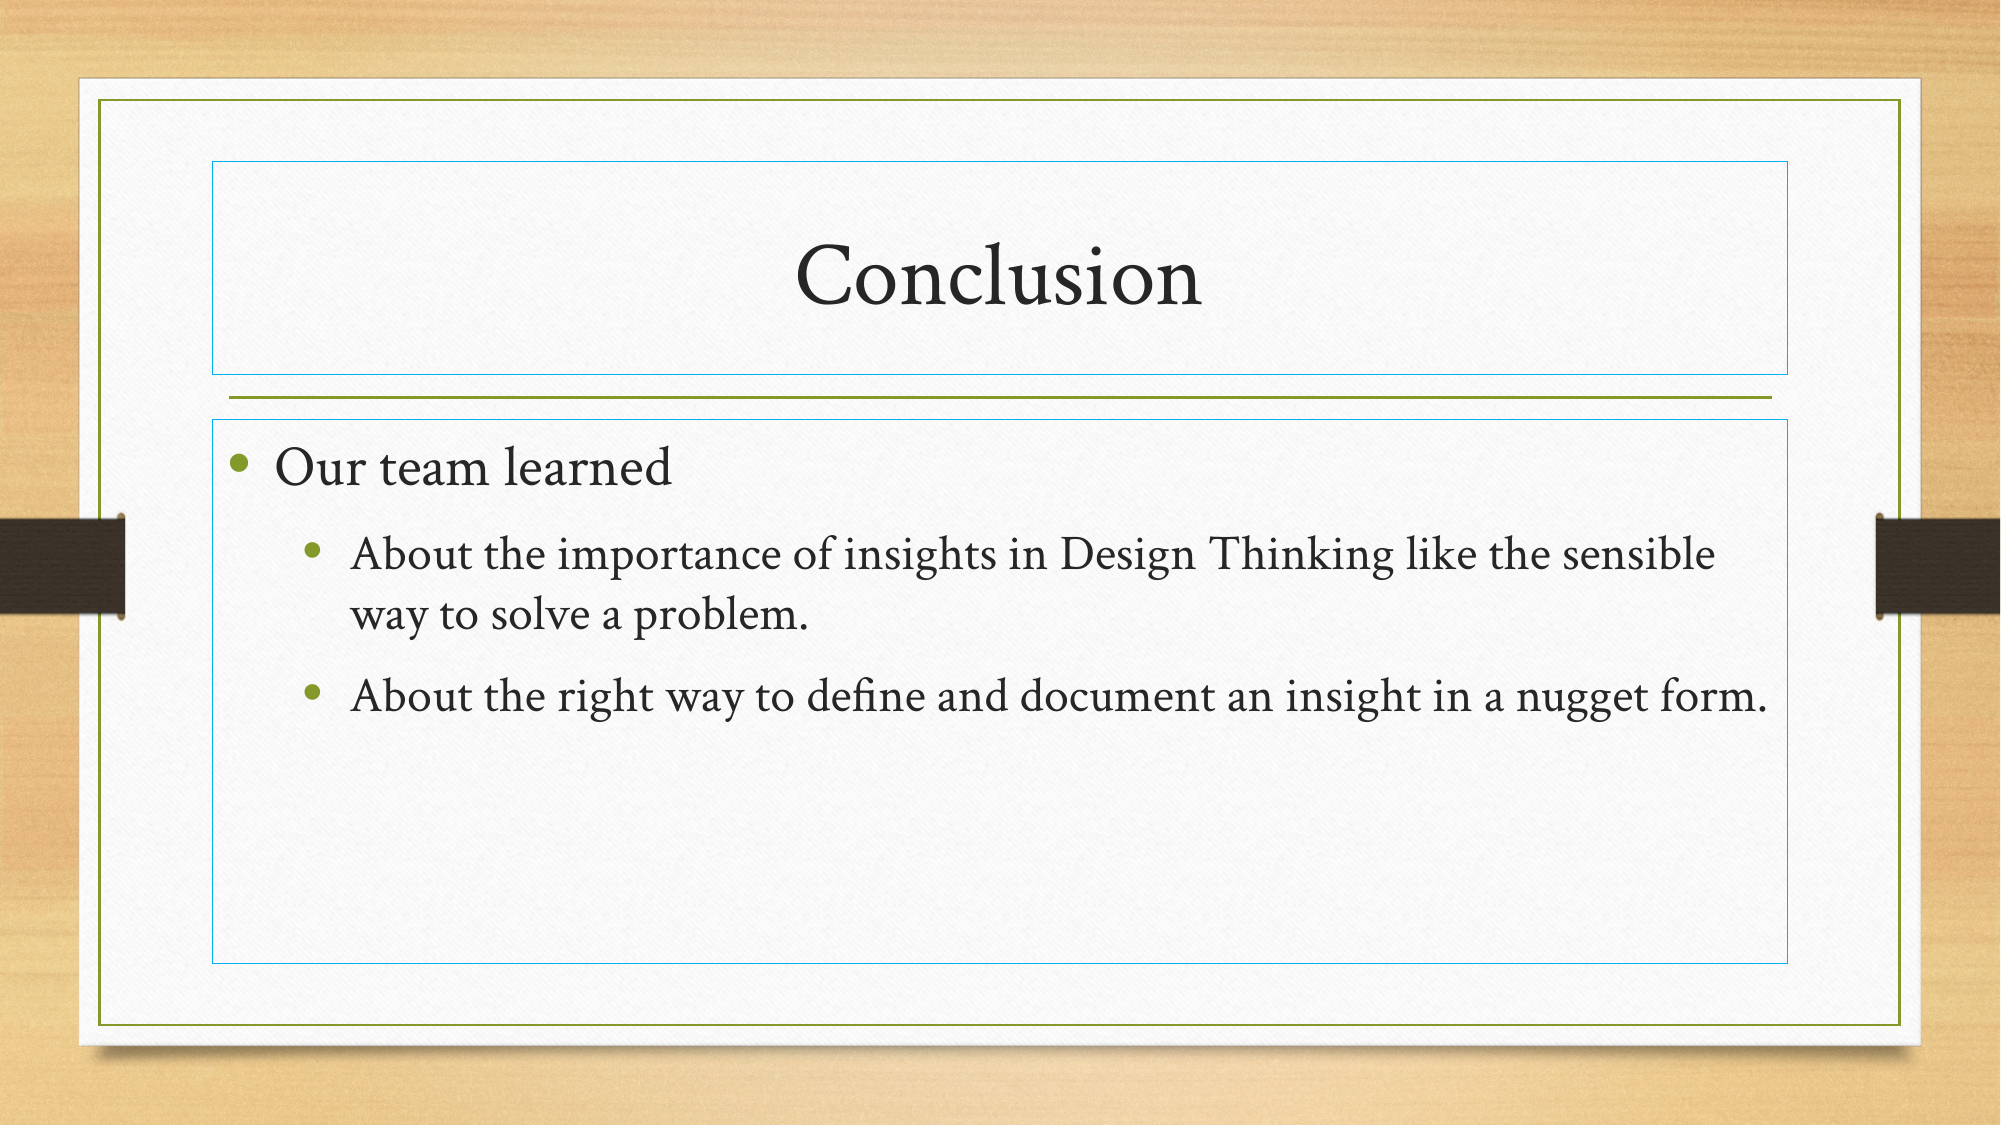

# Conclusion
Our team learned
About the importance of insights in Design Thinking like the sensible way to solve a problem.
About the right way to define and document an insight in a nugget form.